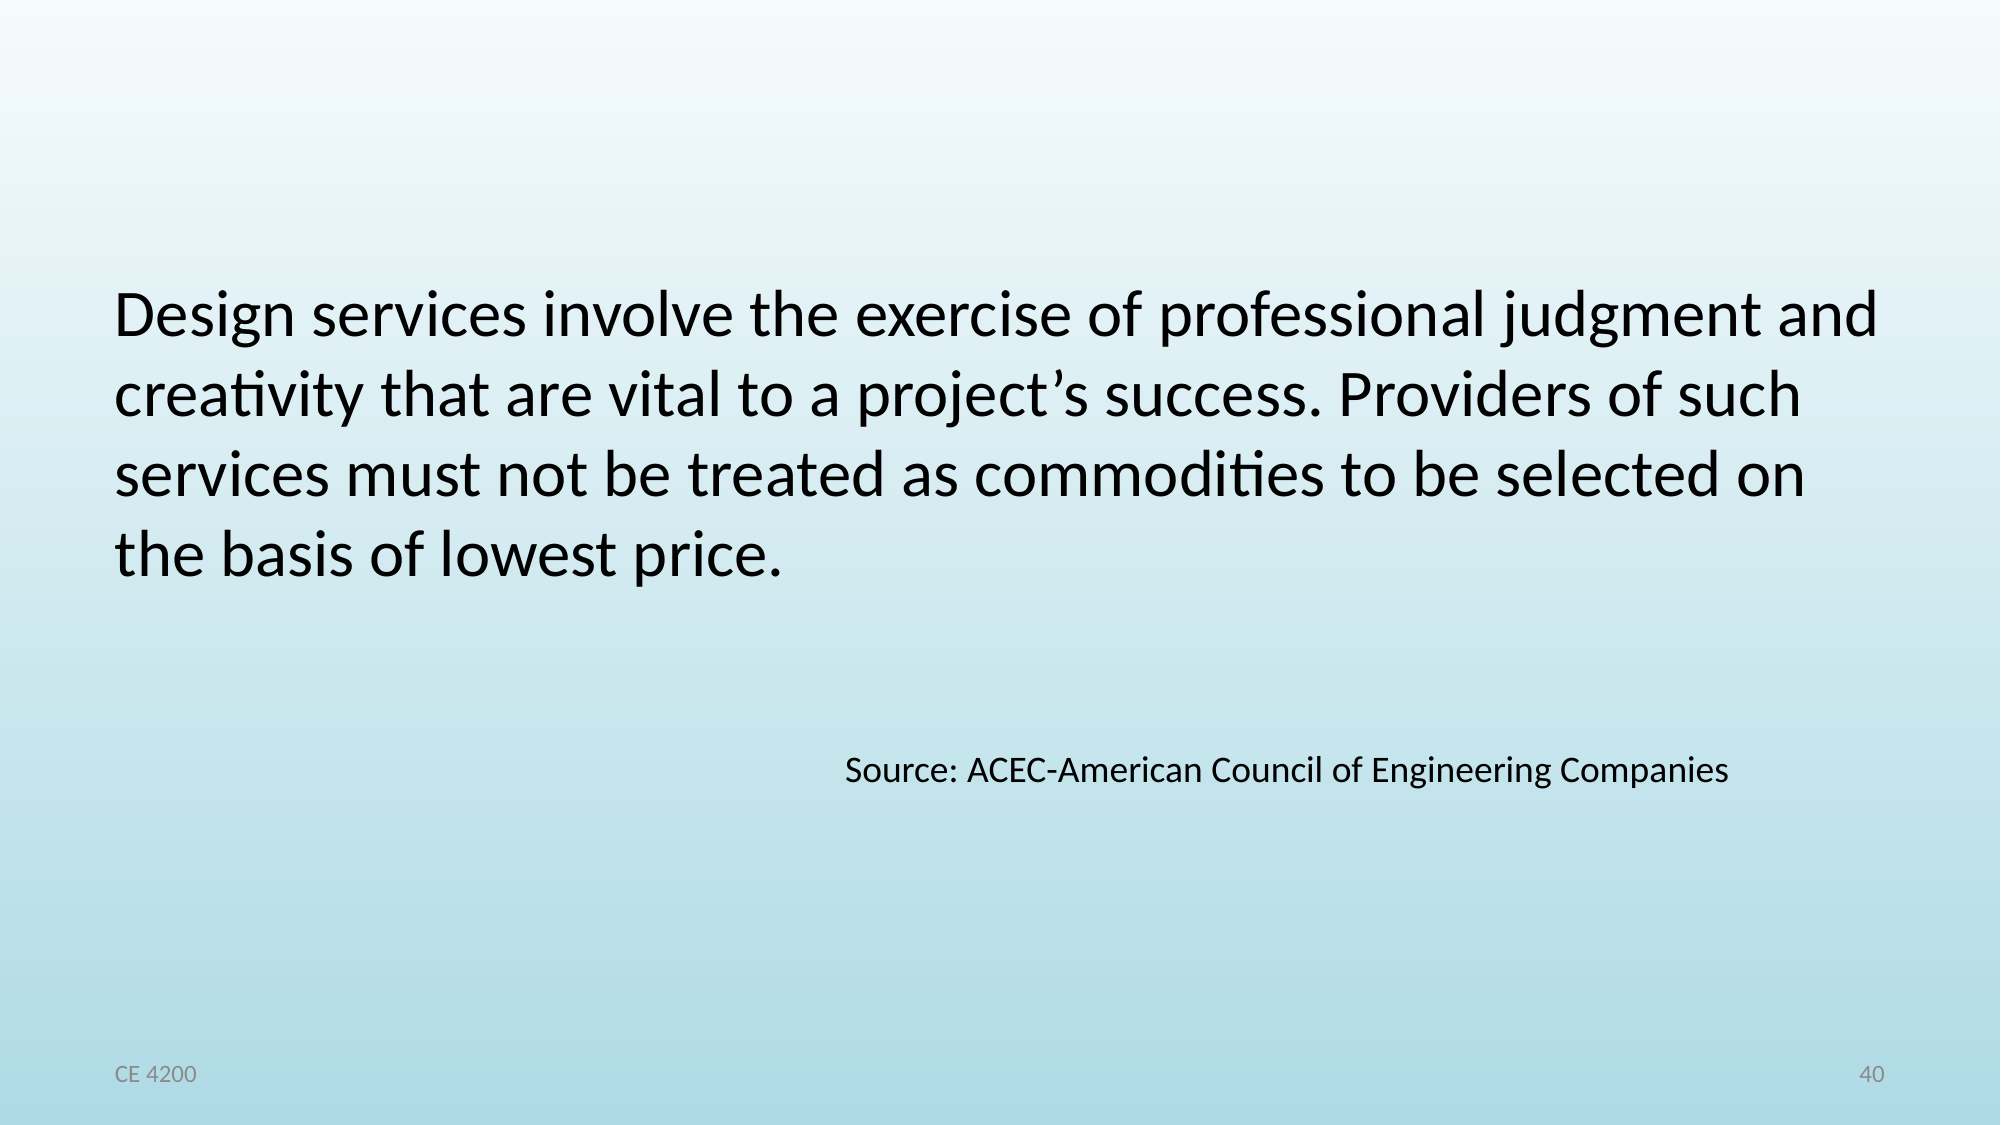

Design services involve the exercise of professional judgment and creativity that are vital to a project’s success. Providers of such services must not be treated as commodities to be selected on the basis of lowest price.
Source: ACEC-American Council of Engineering Companies
CE 4200
40